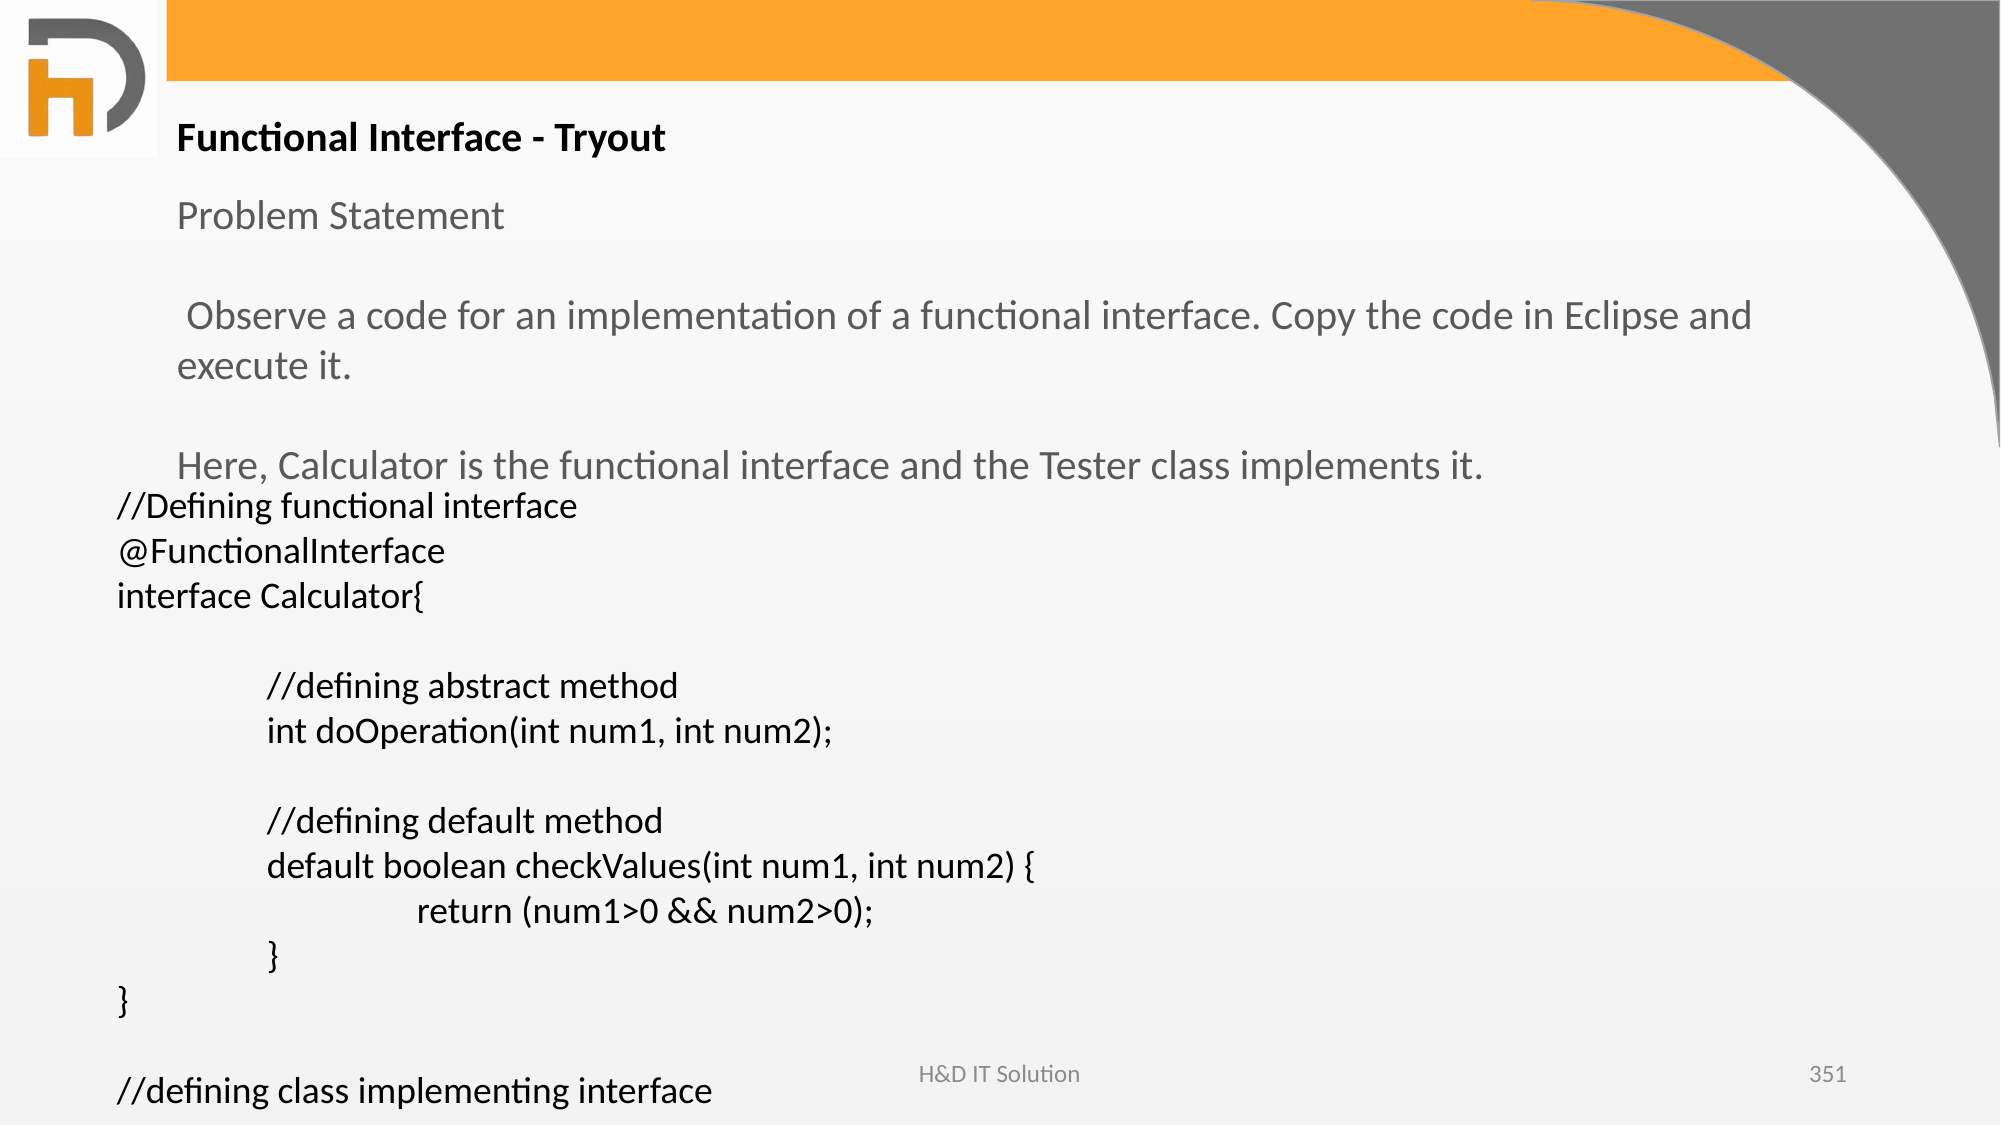

Functional Interface - Tryout
Problem Statement

 Observe a code for an implementation of a functional interface. Copy the code in Eclipse and execute it.

Here, Calculator is the functional interface and the Tester class implements it.
//Defining functional interface
@FunctionalInterface
interface Calculator{

	//defining abstract method
	int doOperation(int num1, int num2);

	//defining default method
	default boolean checkValues(int num1, int num2) {
		return (num1>0 && num2>0);
	}
}

//defining class implementing interface
H&D IT Solution
351